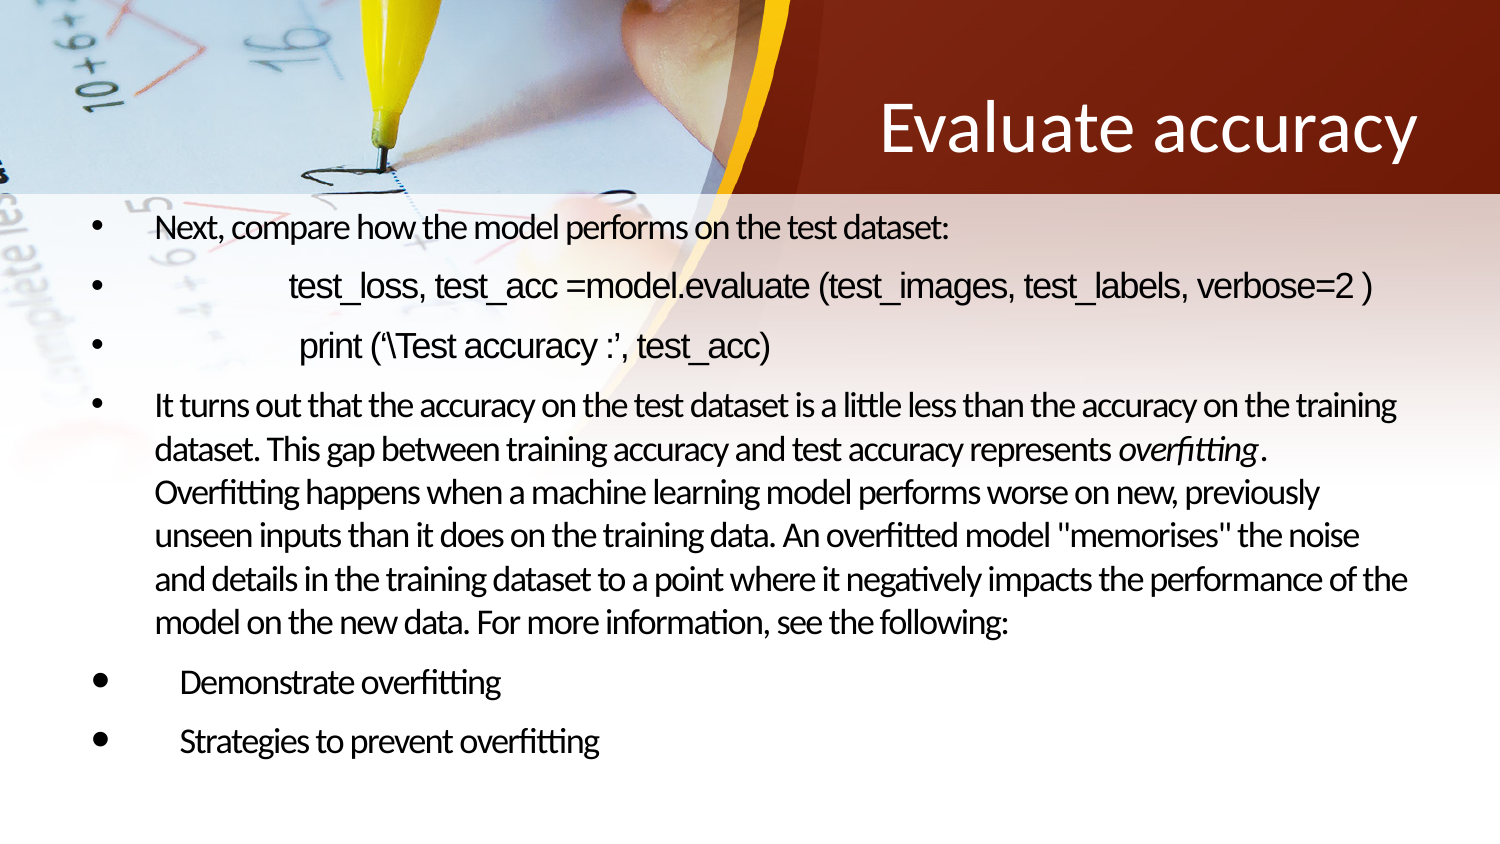

# Evaluate accuracy
Next, compare how the model performs on the test dataset:
                test_loss, test_acc =model.evaluate (test_images, test_labels, verbose=2 )
                 print (‘\Test accuracy :’, test_acc)
It turns out that the accuracy on the test dataset is a little less than the accuracy on the training dataset. This gap between training accuracy and test accuracy represents overfitting. Overfitting happens when a machine learning model performs worse on new, previously unseen inputs than it does on the training data. An overfitted model "memorises" the noise and details in the training dataset to a point where it negatively impacts the performance of the model on the new data. For more information, see the following:
Demonstrate overfitting
Strategies to prevent overfitting